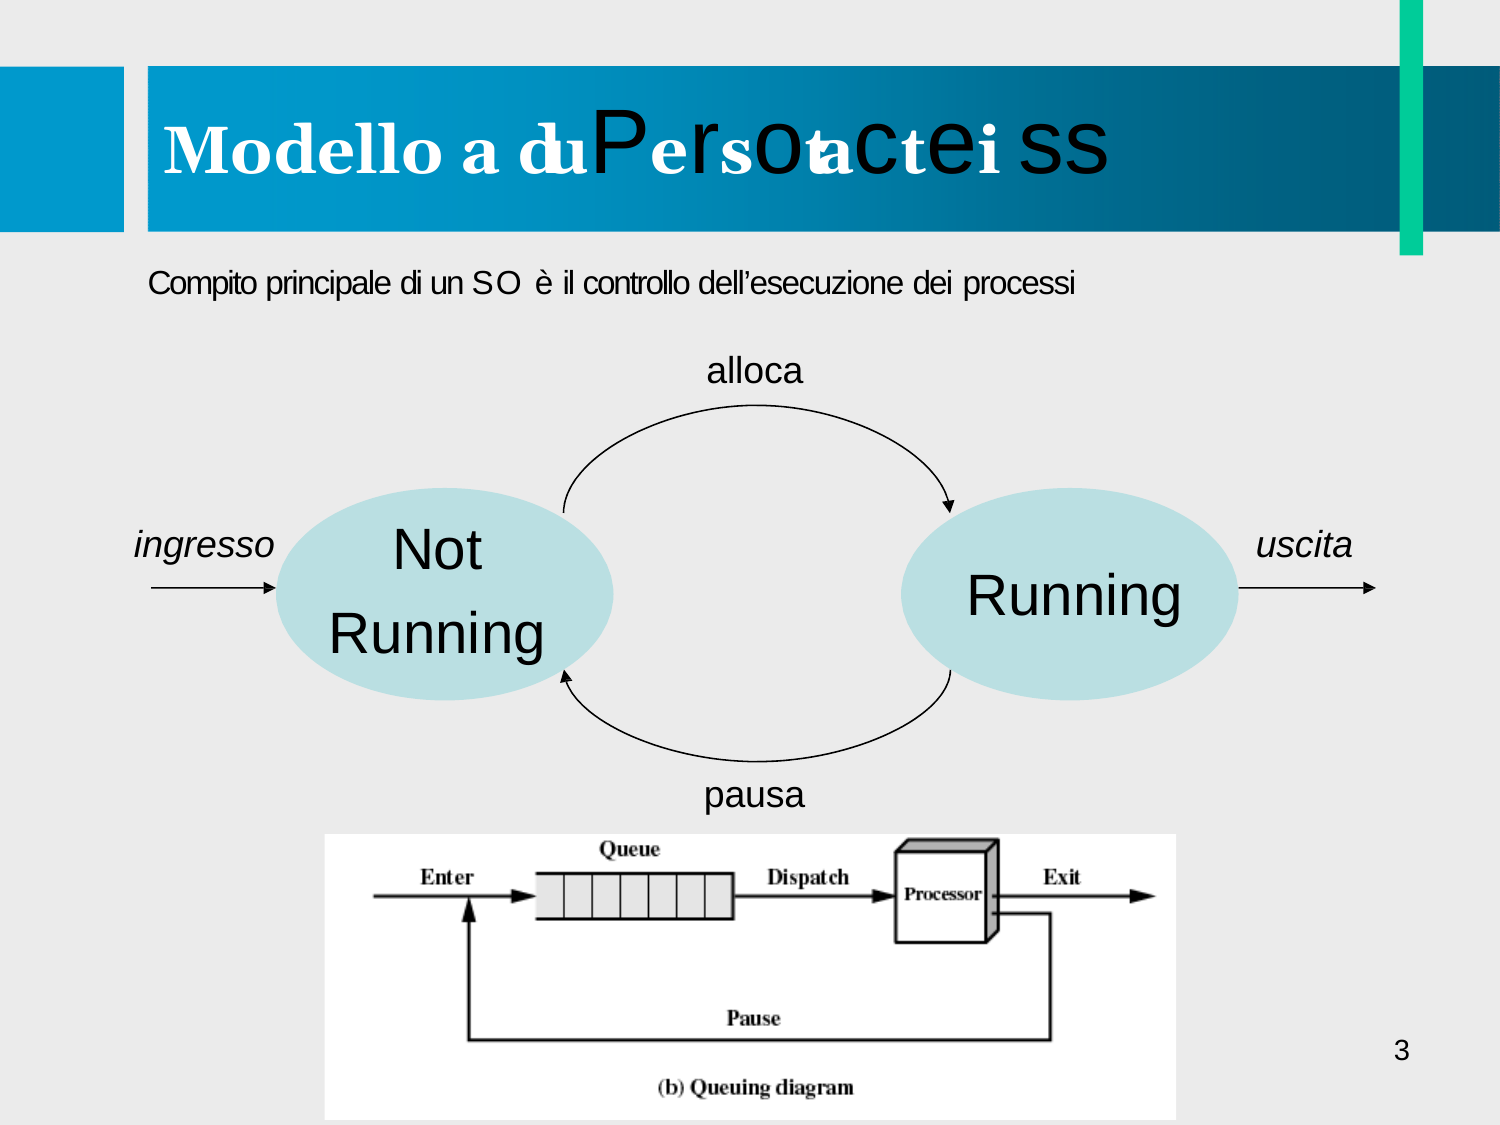

# Modello a duPersotactei ss

Compito principale di un SO è il controllo dell’esecuzione dei processi

alloca

Not  Running
ingresso
uscita
Running

pausa

3